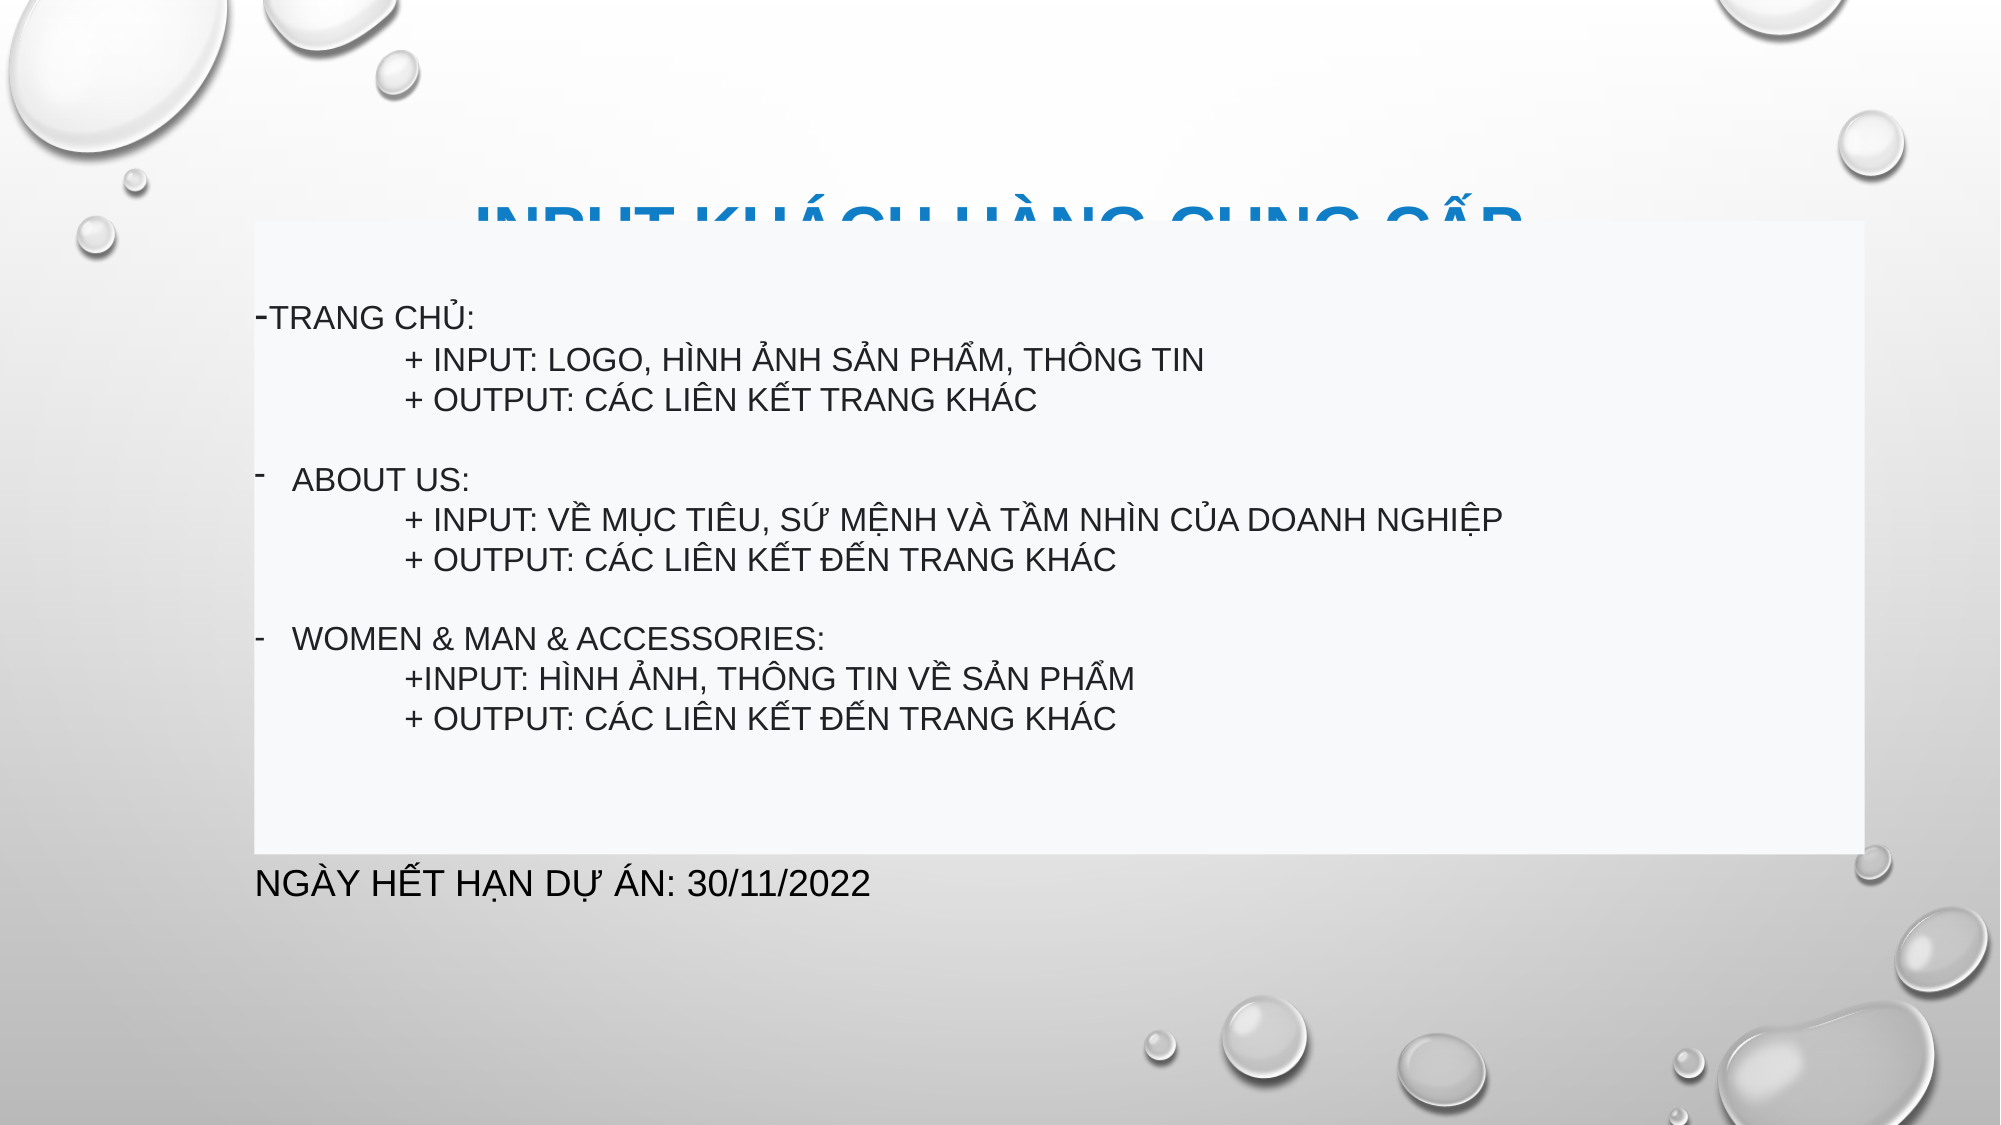

# INPUT KHÁCH HÀNG CUNG CẤP
-TRANG CHỦ:
 	+ INPUT: LOGO, HÌNH ẢNH SẢN PHẨM, THÔNG TIN
	+ OUTPUT: CÁC LIÊN KẾT TRANG KHÁC

ABOUT US:
	+ INPUT: VỀ MỤC TIÊU, SỨ MỆNH VÀ TẦM NHÌN CỦA DOANH NGHIỆP
	+ OUTPUT: CÁC LIÊN KẾT ĐẾN TRANG KHÁC

WOMEN & MAN & ACCESSORIES:
+INPUT: HÌNH ẢNH, THÔNG TIN VỀ SẢN PHẨM
+ OUTPUT: CÁC LIÊN KẾT ĐẾN TRANG KHÁC

NGÀY HẾT HẠN DỰ ÁN: 30/11/2022